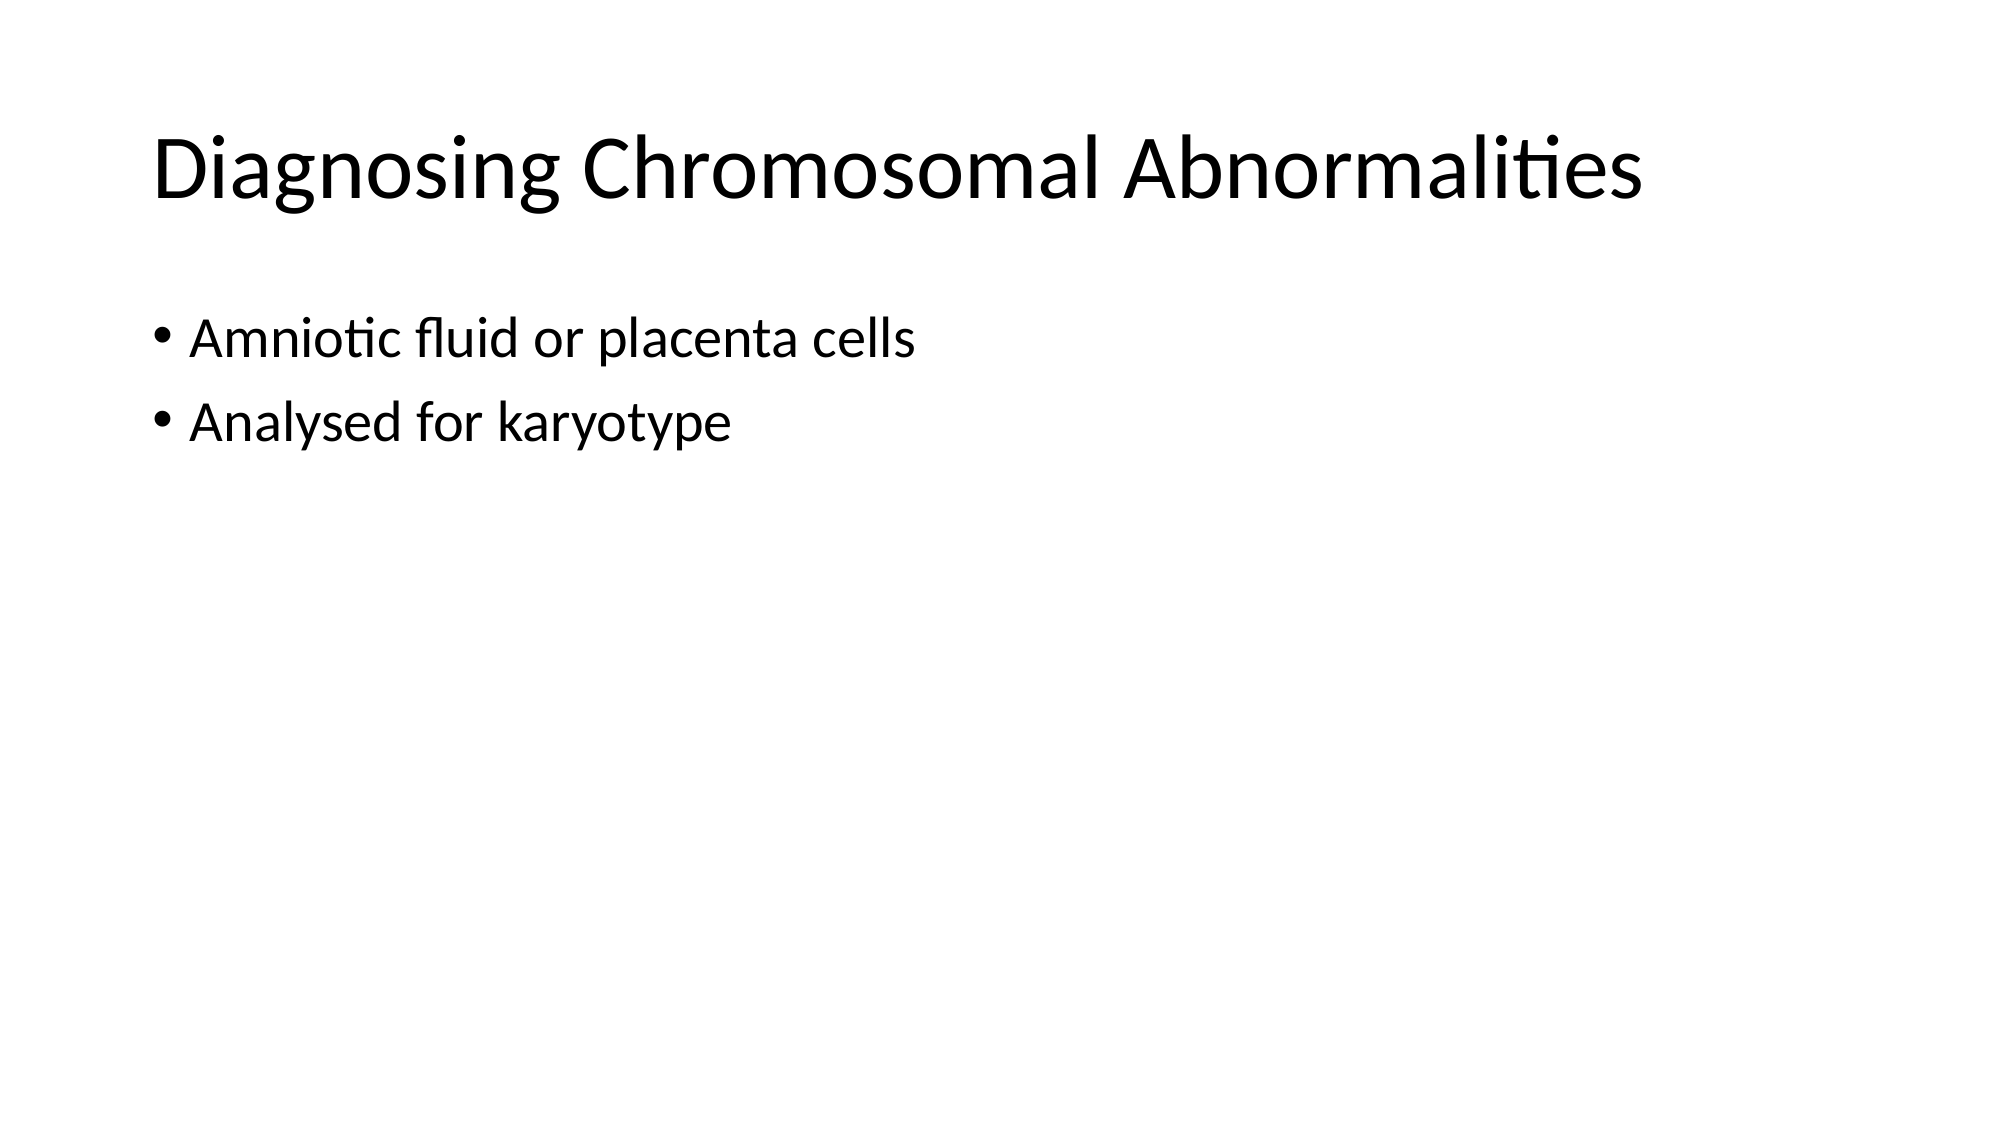

# Diagnosing Chromosomal Abnormalities
Amniotic fluid or placenta cells
Analysed for karyotype